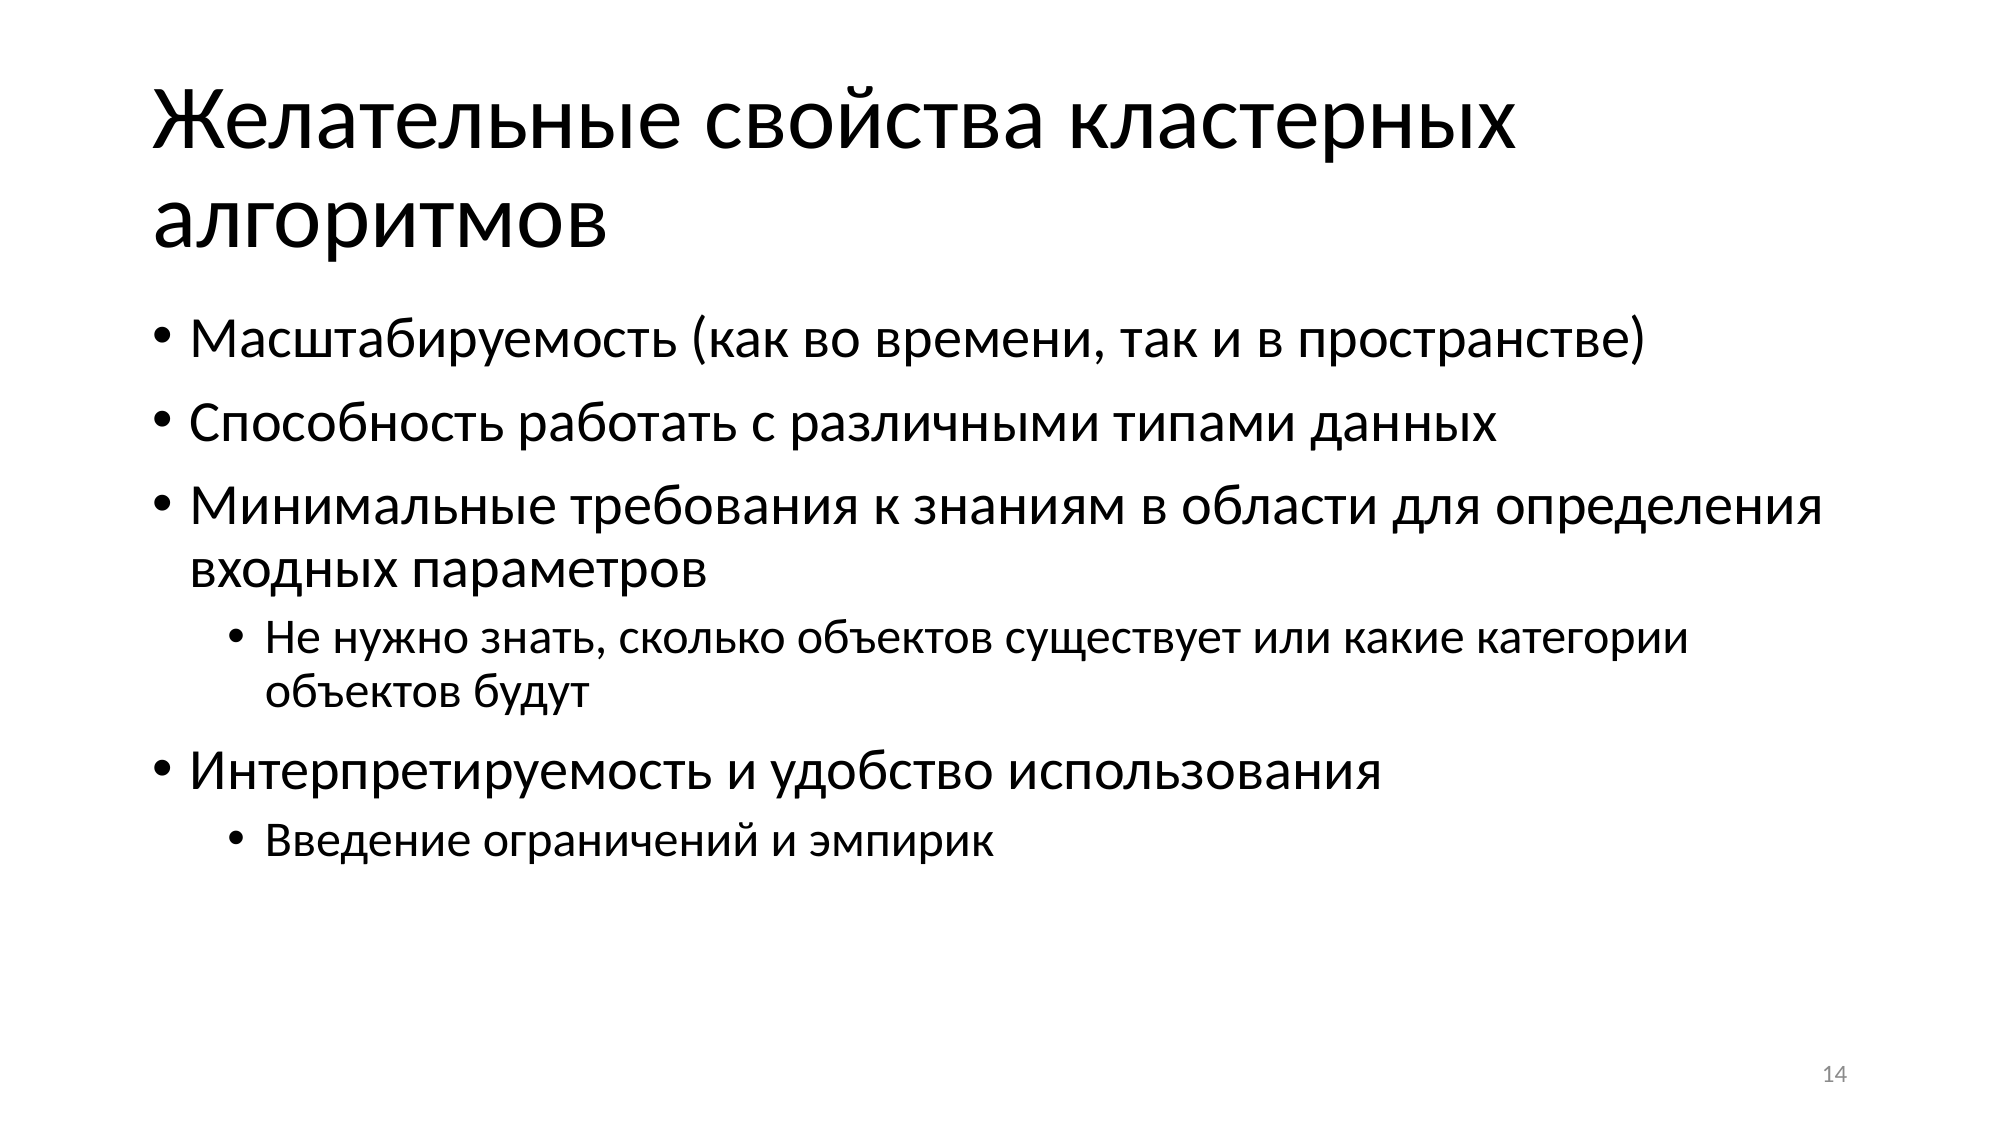

# Желательные свойства кластерных алгоритмов
Масштабируемость (как во времени, так и в пространстве)
Способность работать с различными типами данных
Минимальные требования к знаниям в области для определения входных параметров
Не нужно знать, сколько объектов существует или какие категории объектов будут
Интерпретируемость и удобство использования
Введение ограничений и эмпирик
14